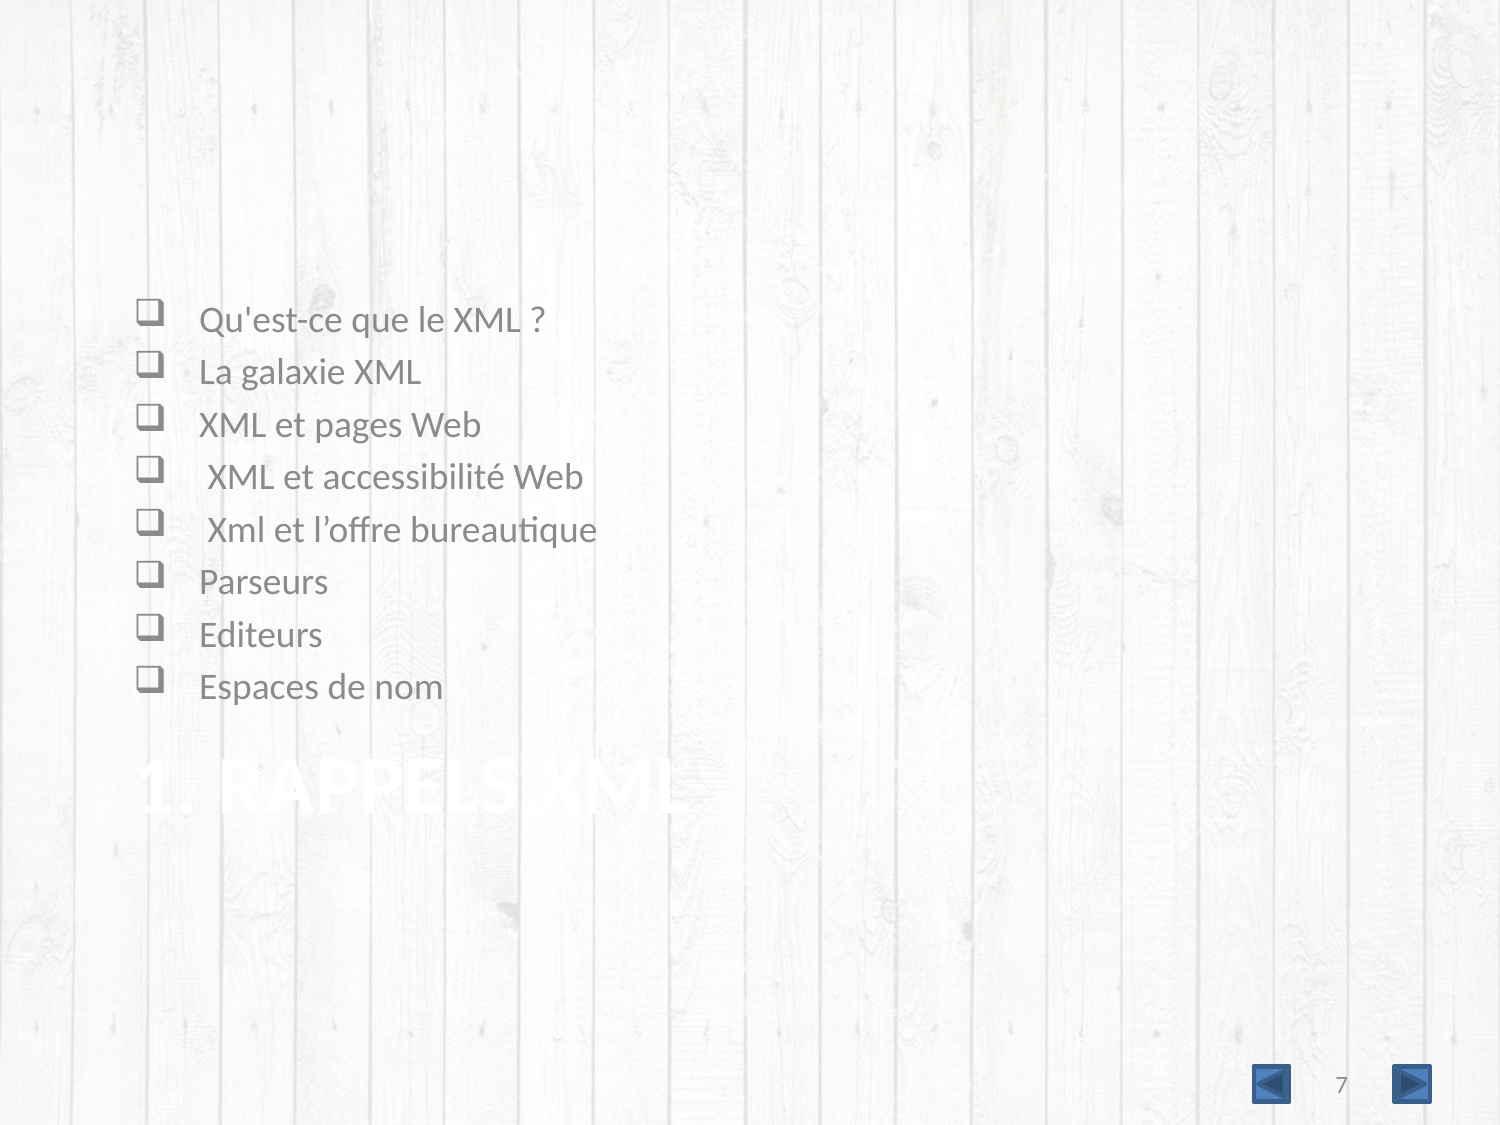

Qu'est-ce que le XML ?
La galaxie XML
XML et pages Web
 XML et accessibilité Web
 Xml et l’offre bureautique
Parseurs
Editeurs
Espaces de nom
# Rappels XML
7